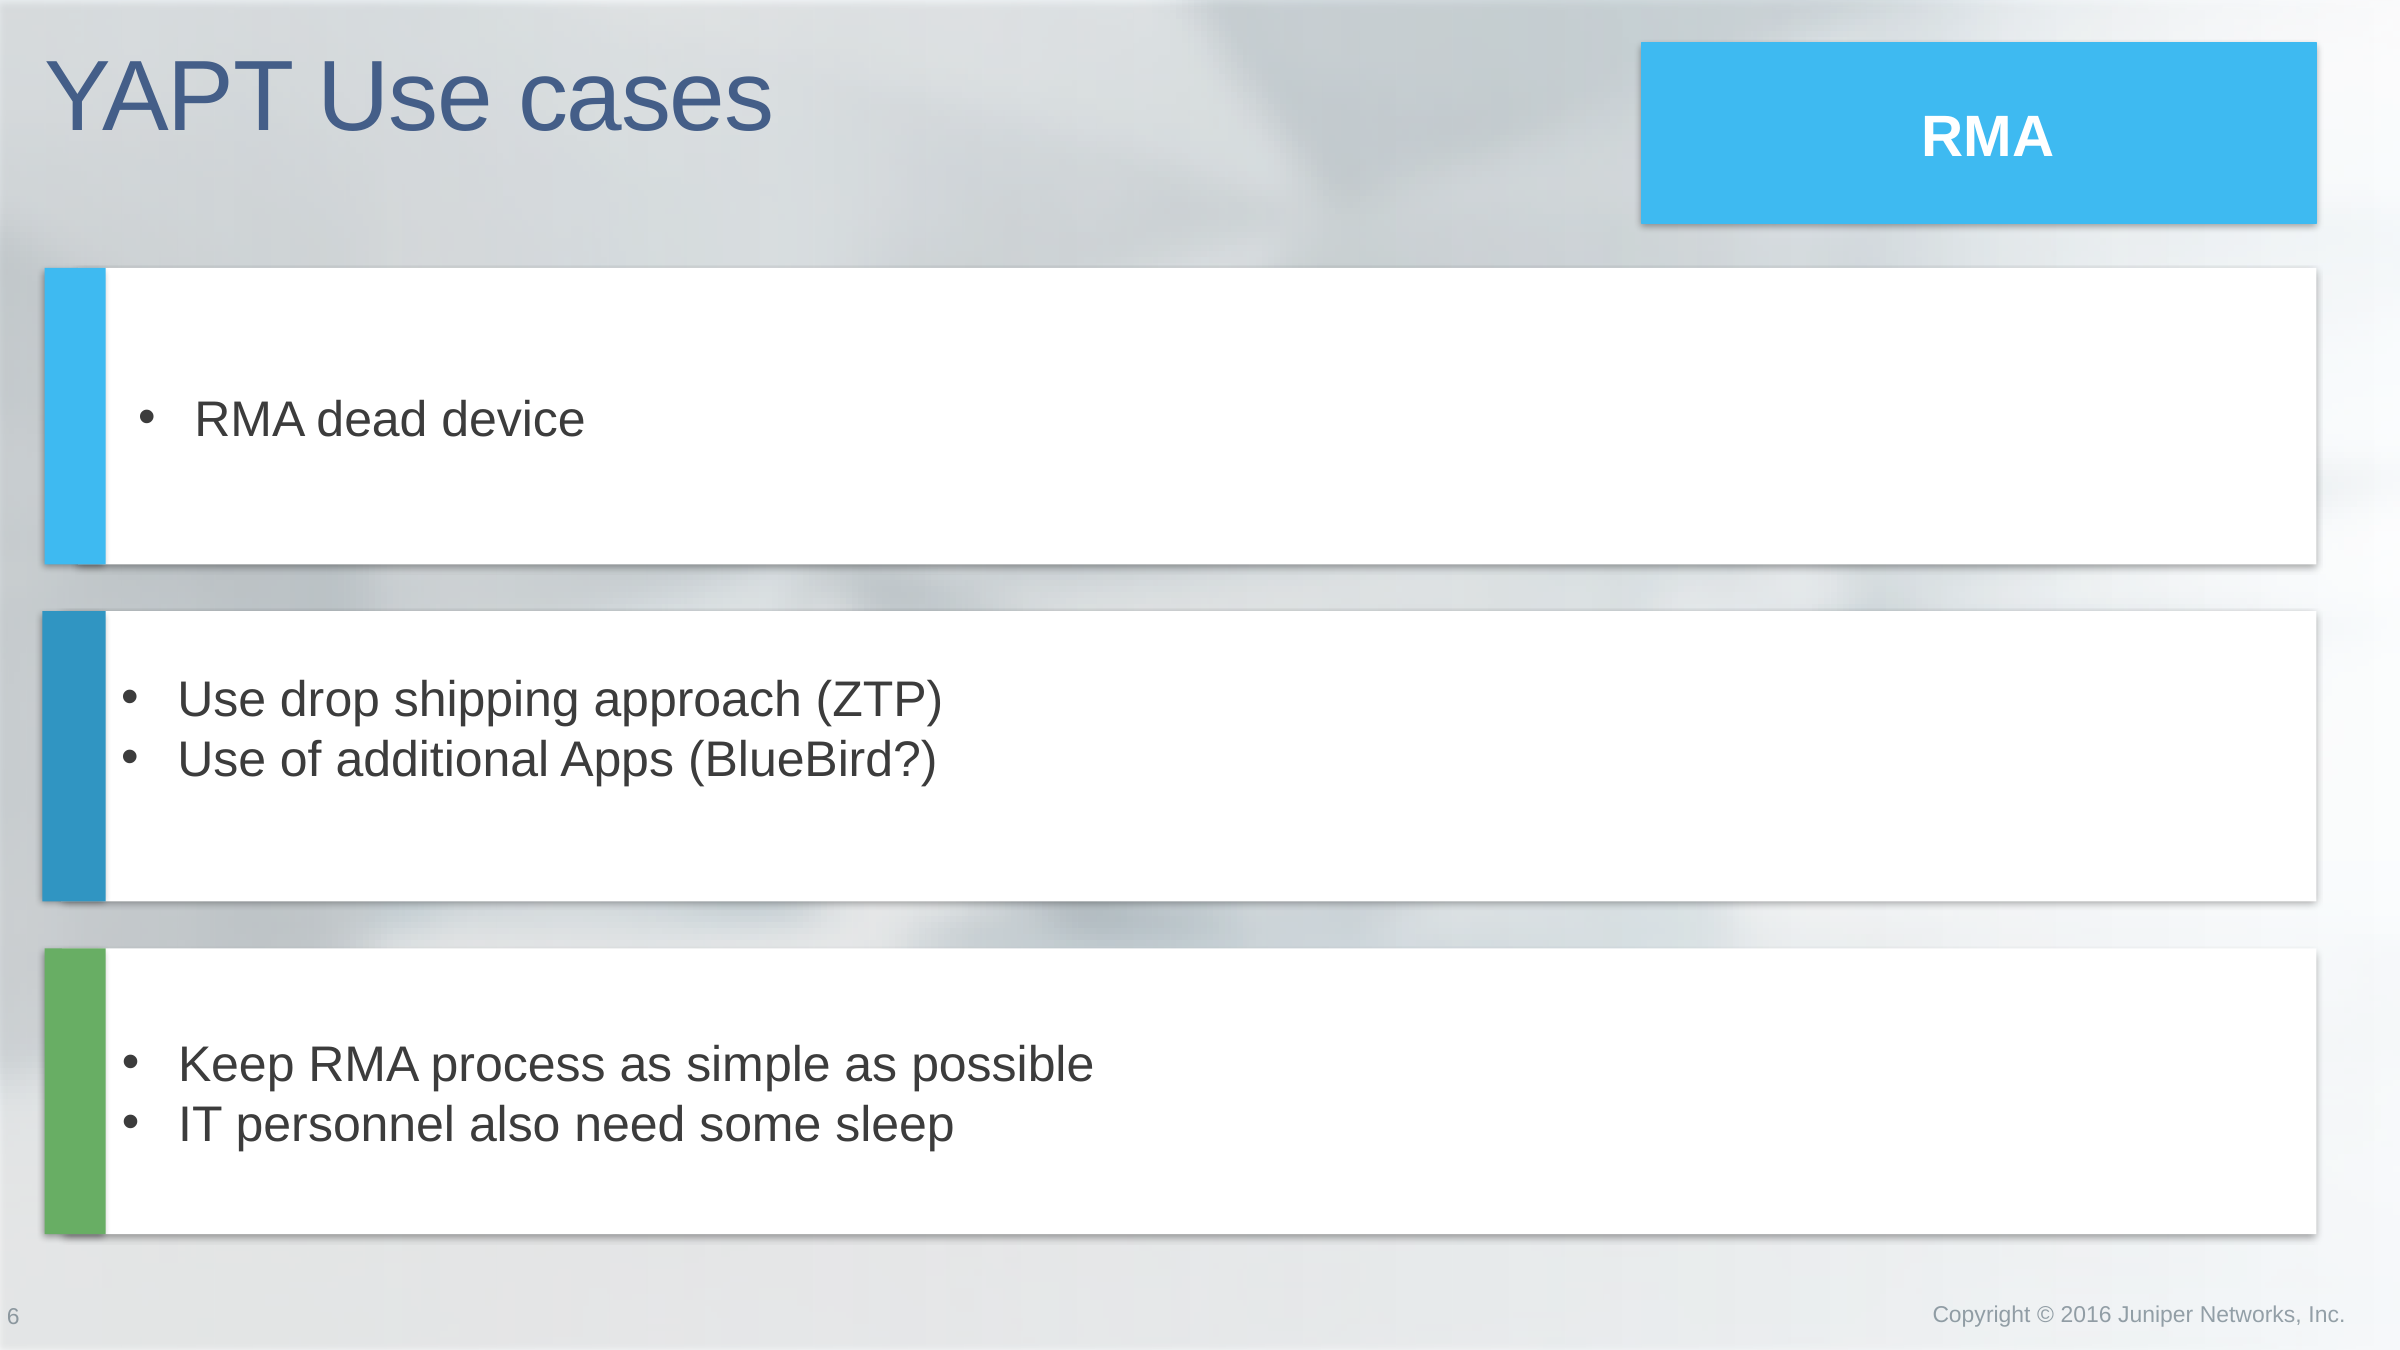

# YAPT Use cases
RMA

RMA dead device

Use drop shipping approach (ZTP)
Use of additional Apps (BlueBird?)

Keep RMA process as simple as possible
IT personnel also need some sleep